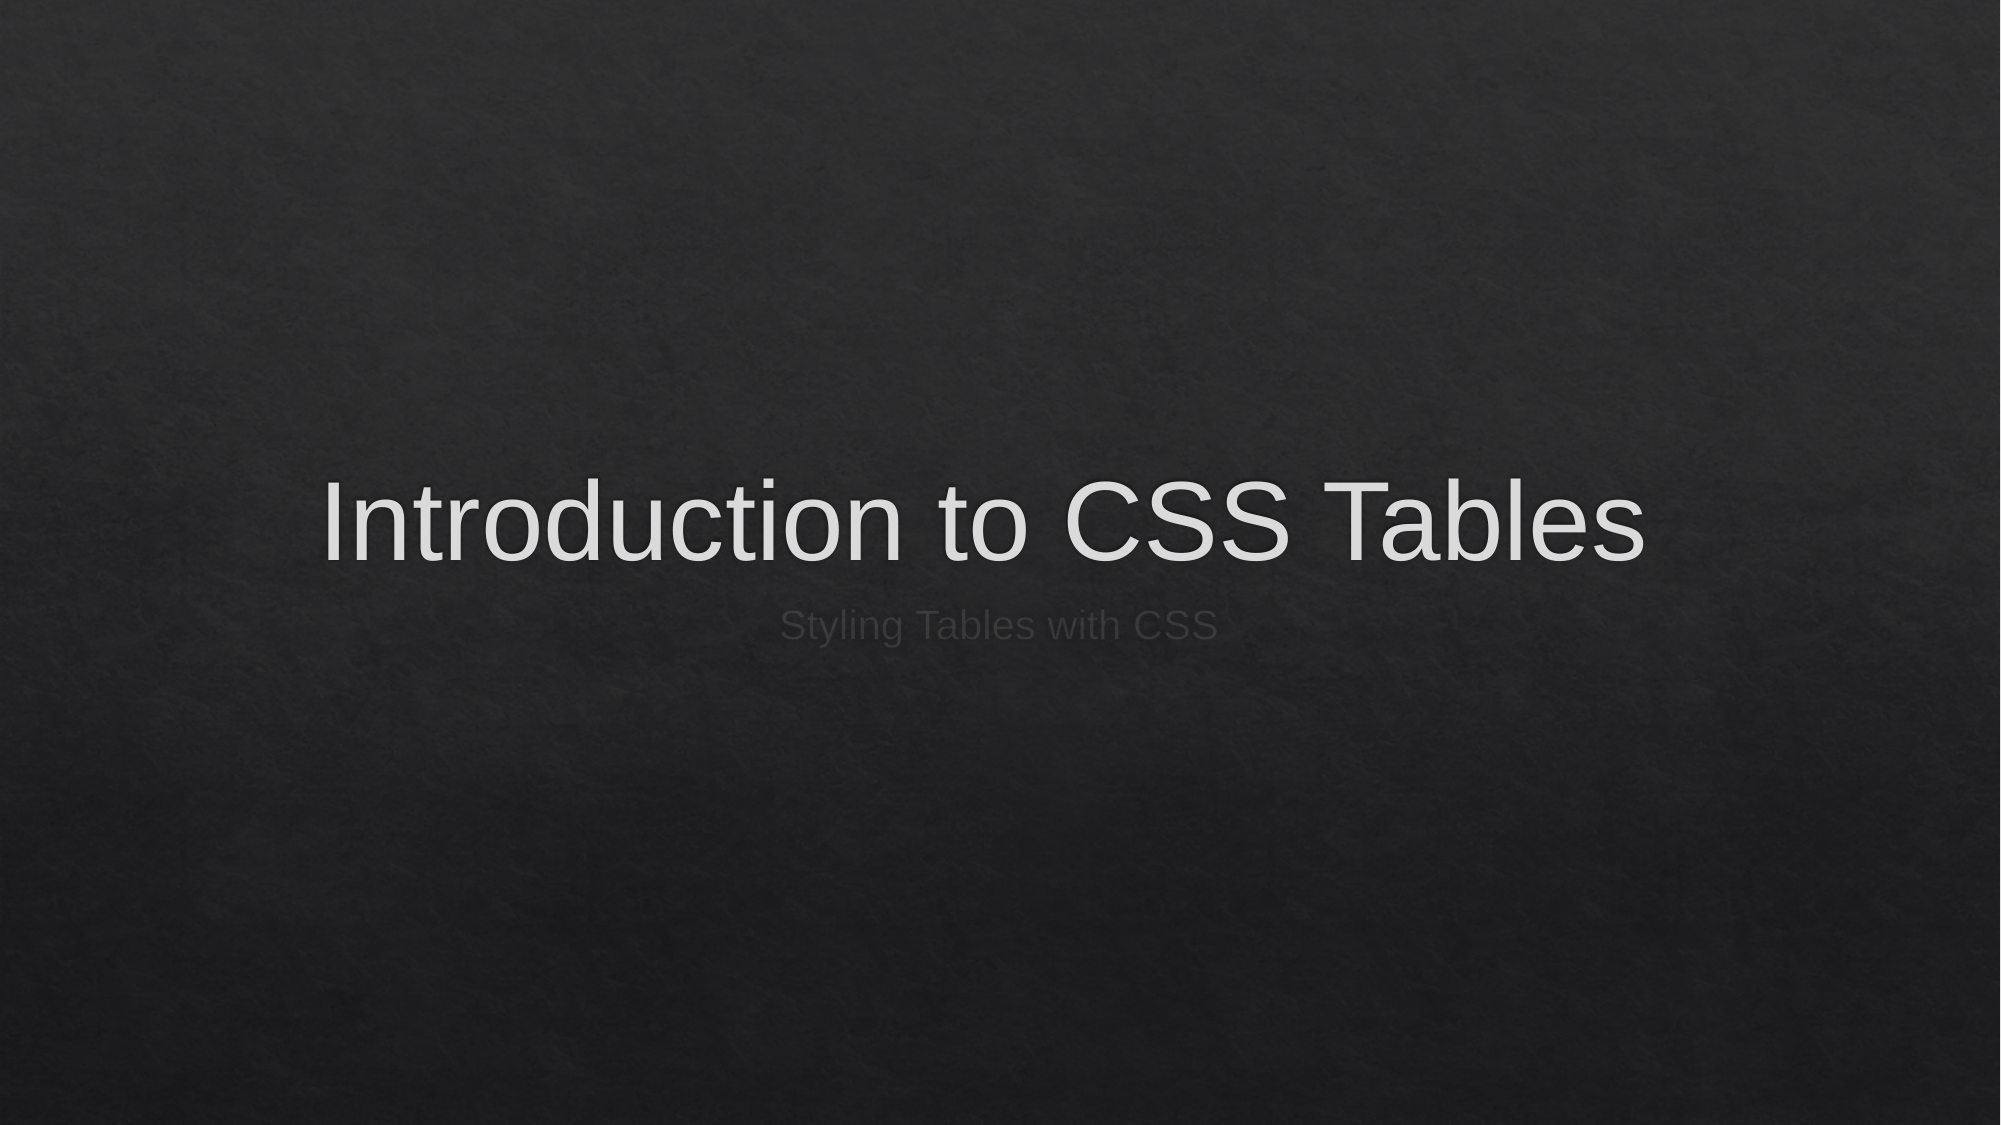

# Introduction to CSS Tables
Styling Tables with CSS